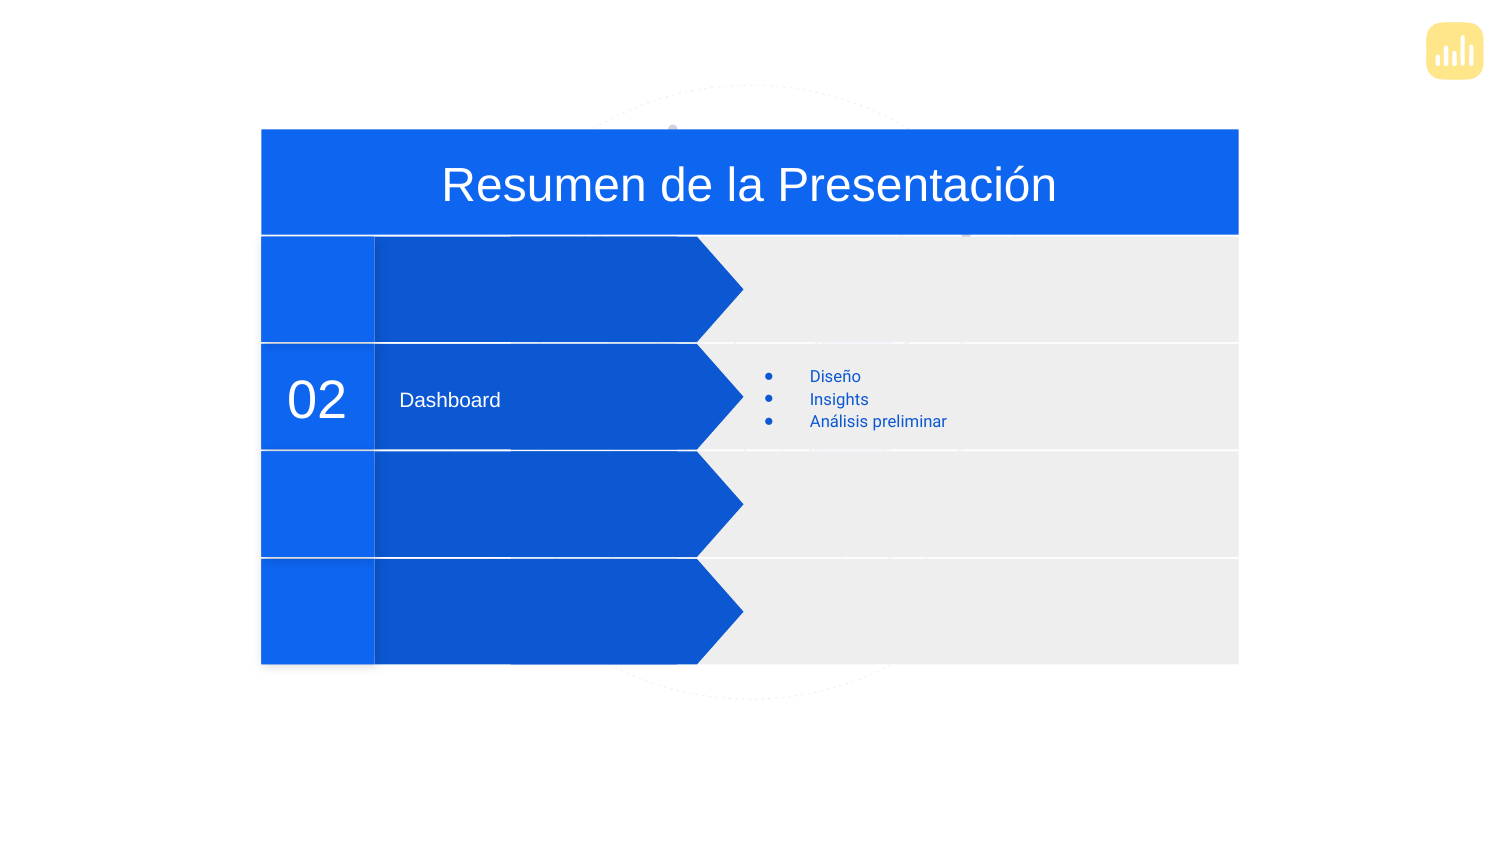

Resumen de la Presentación

02

Diseño
Insights
Análisis preliminar
Dashboard